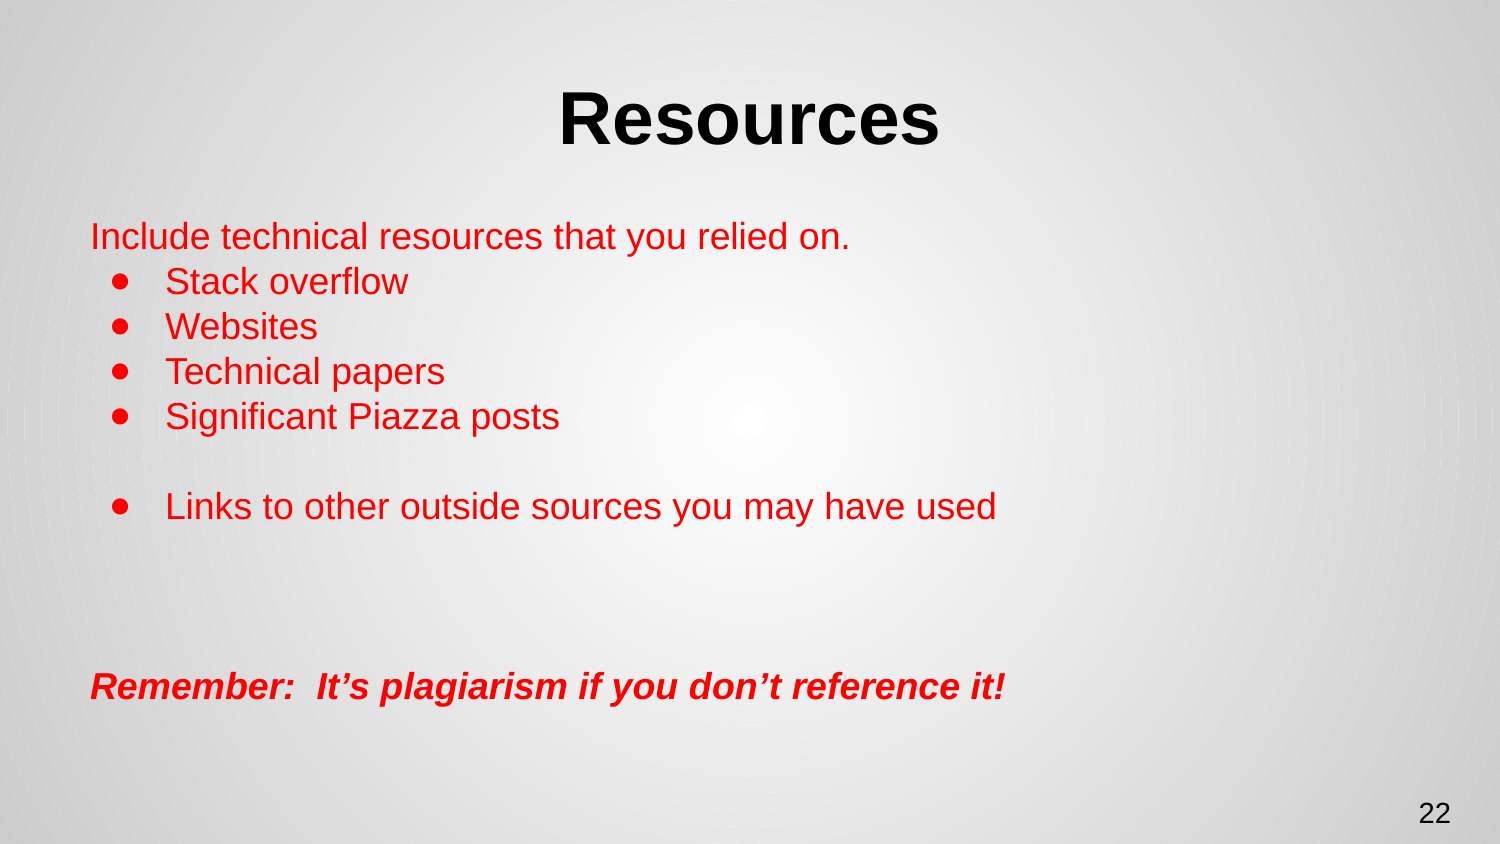

# Resources
Include technical resources that you relied on.
Stack overflow
Websites
Technical papers
Significant Piazza posts

Links to other outside sources you may have used

Remember:  It’s plagiarism if you don’t reference it!
22